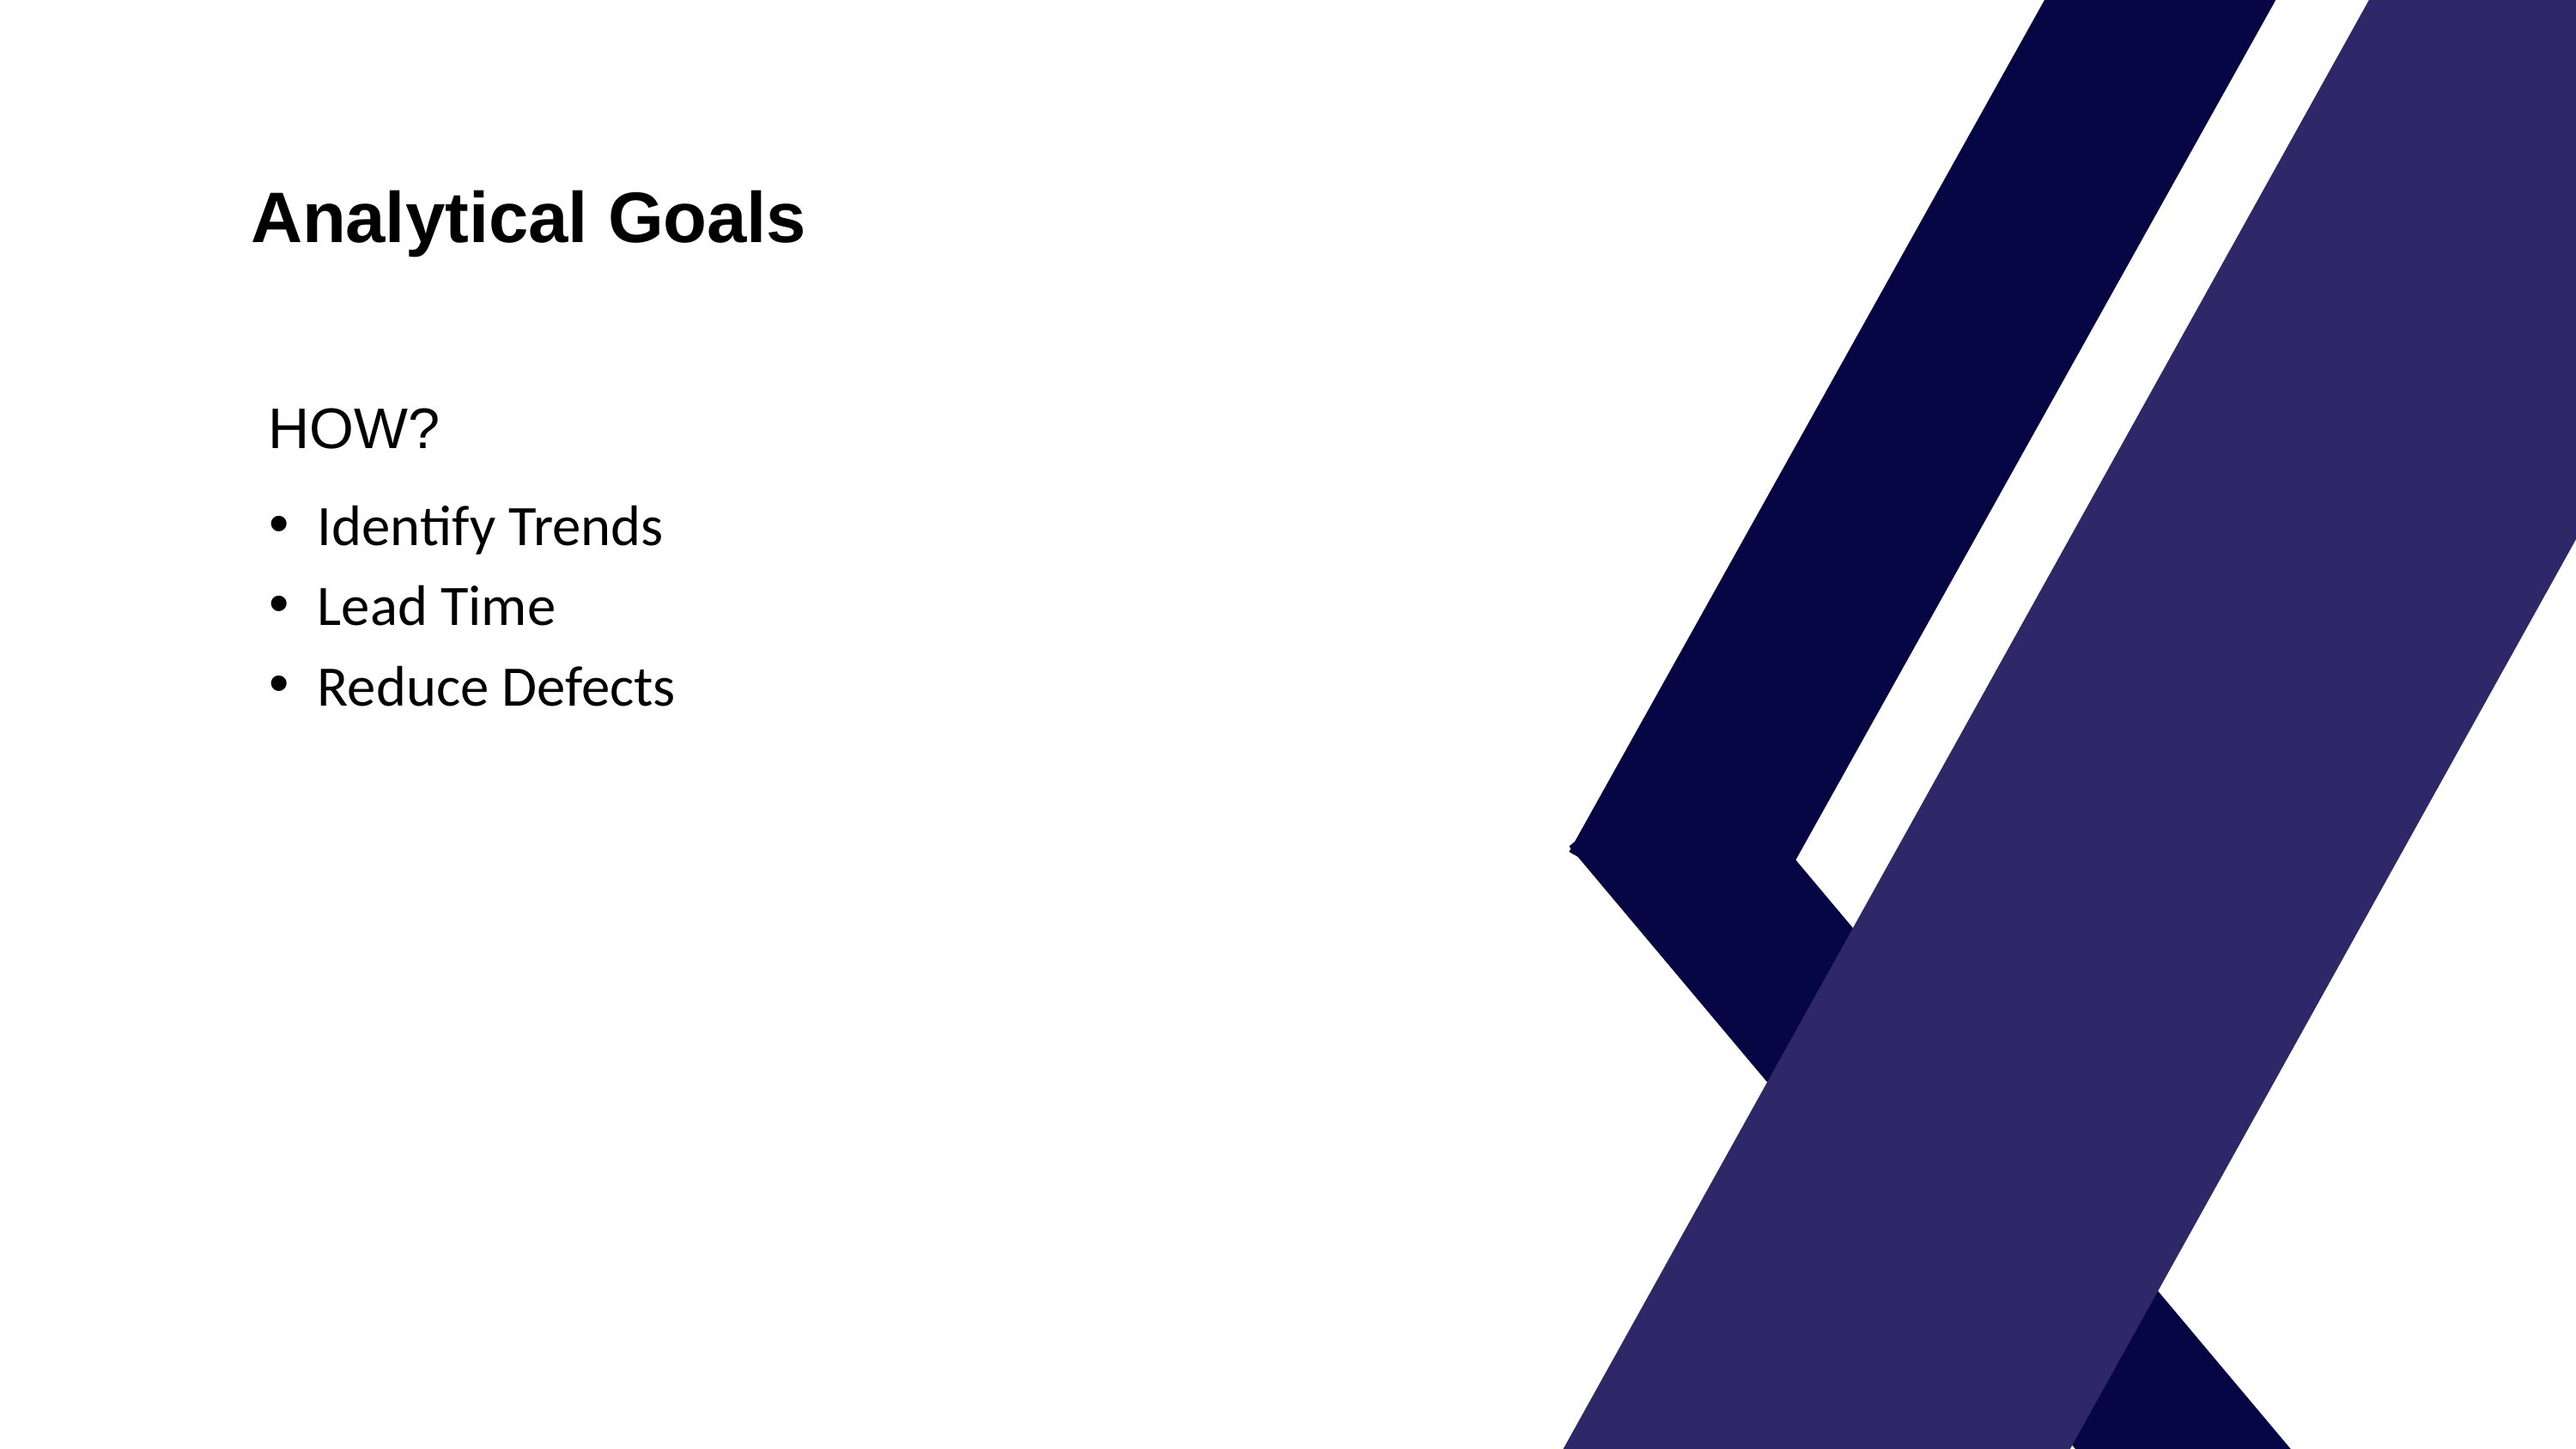

Analytical Goals
HOW?
Identify Trends
Lead Time
Reduce Defects